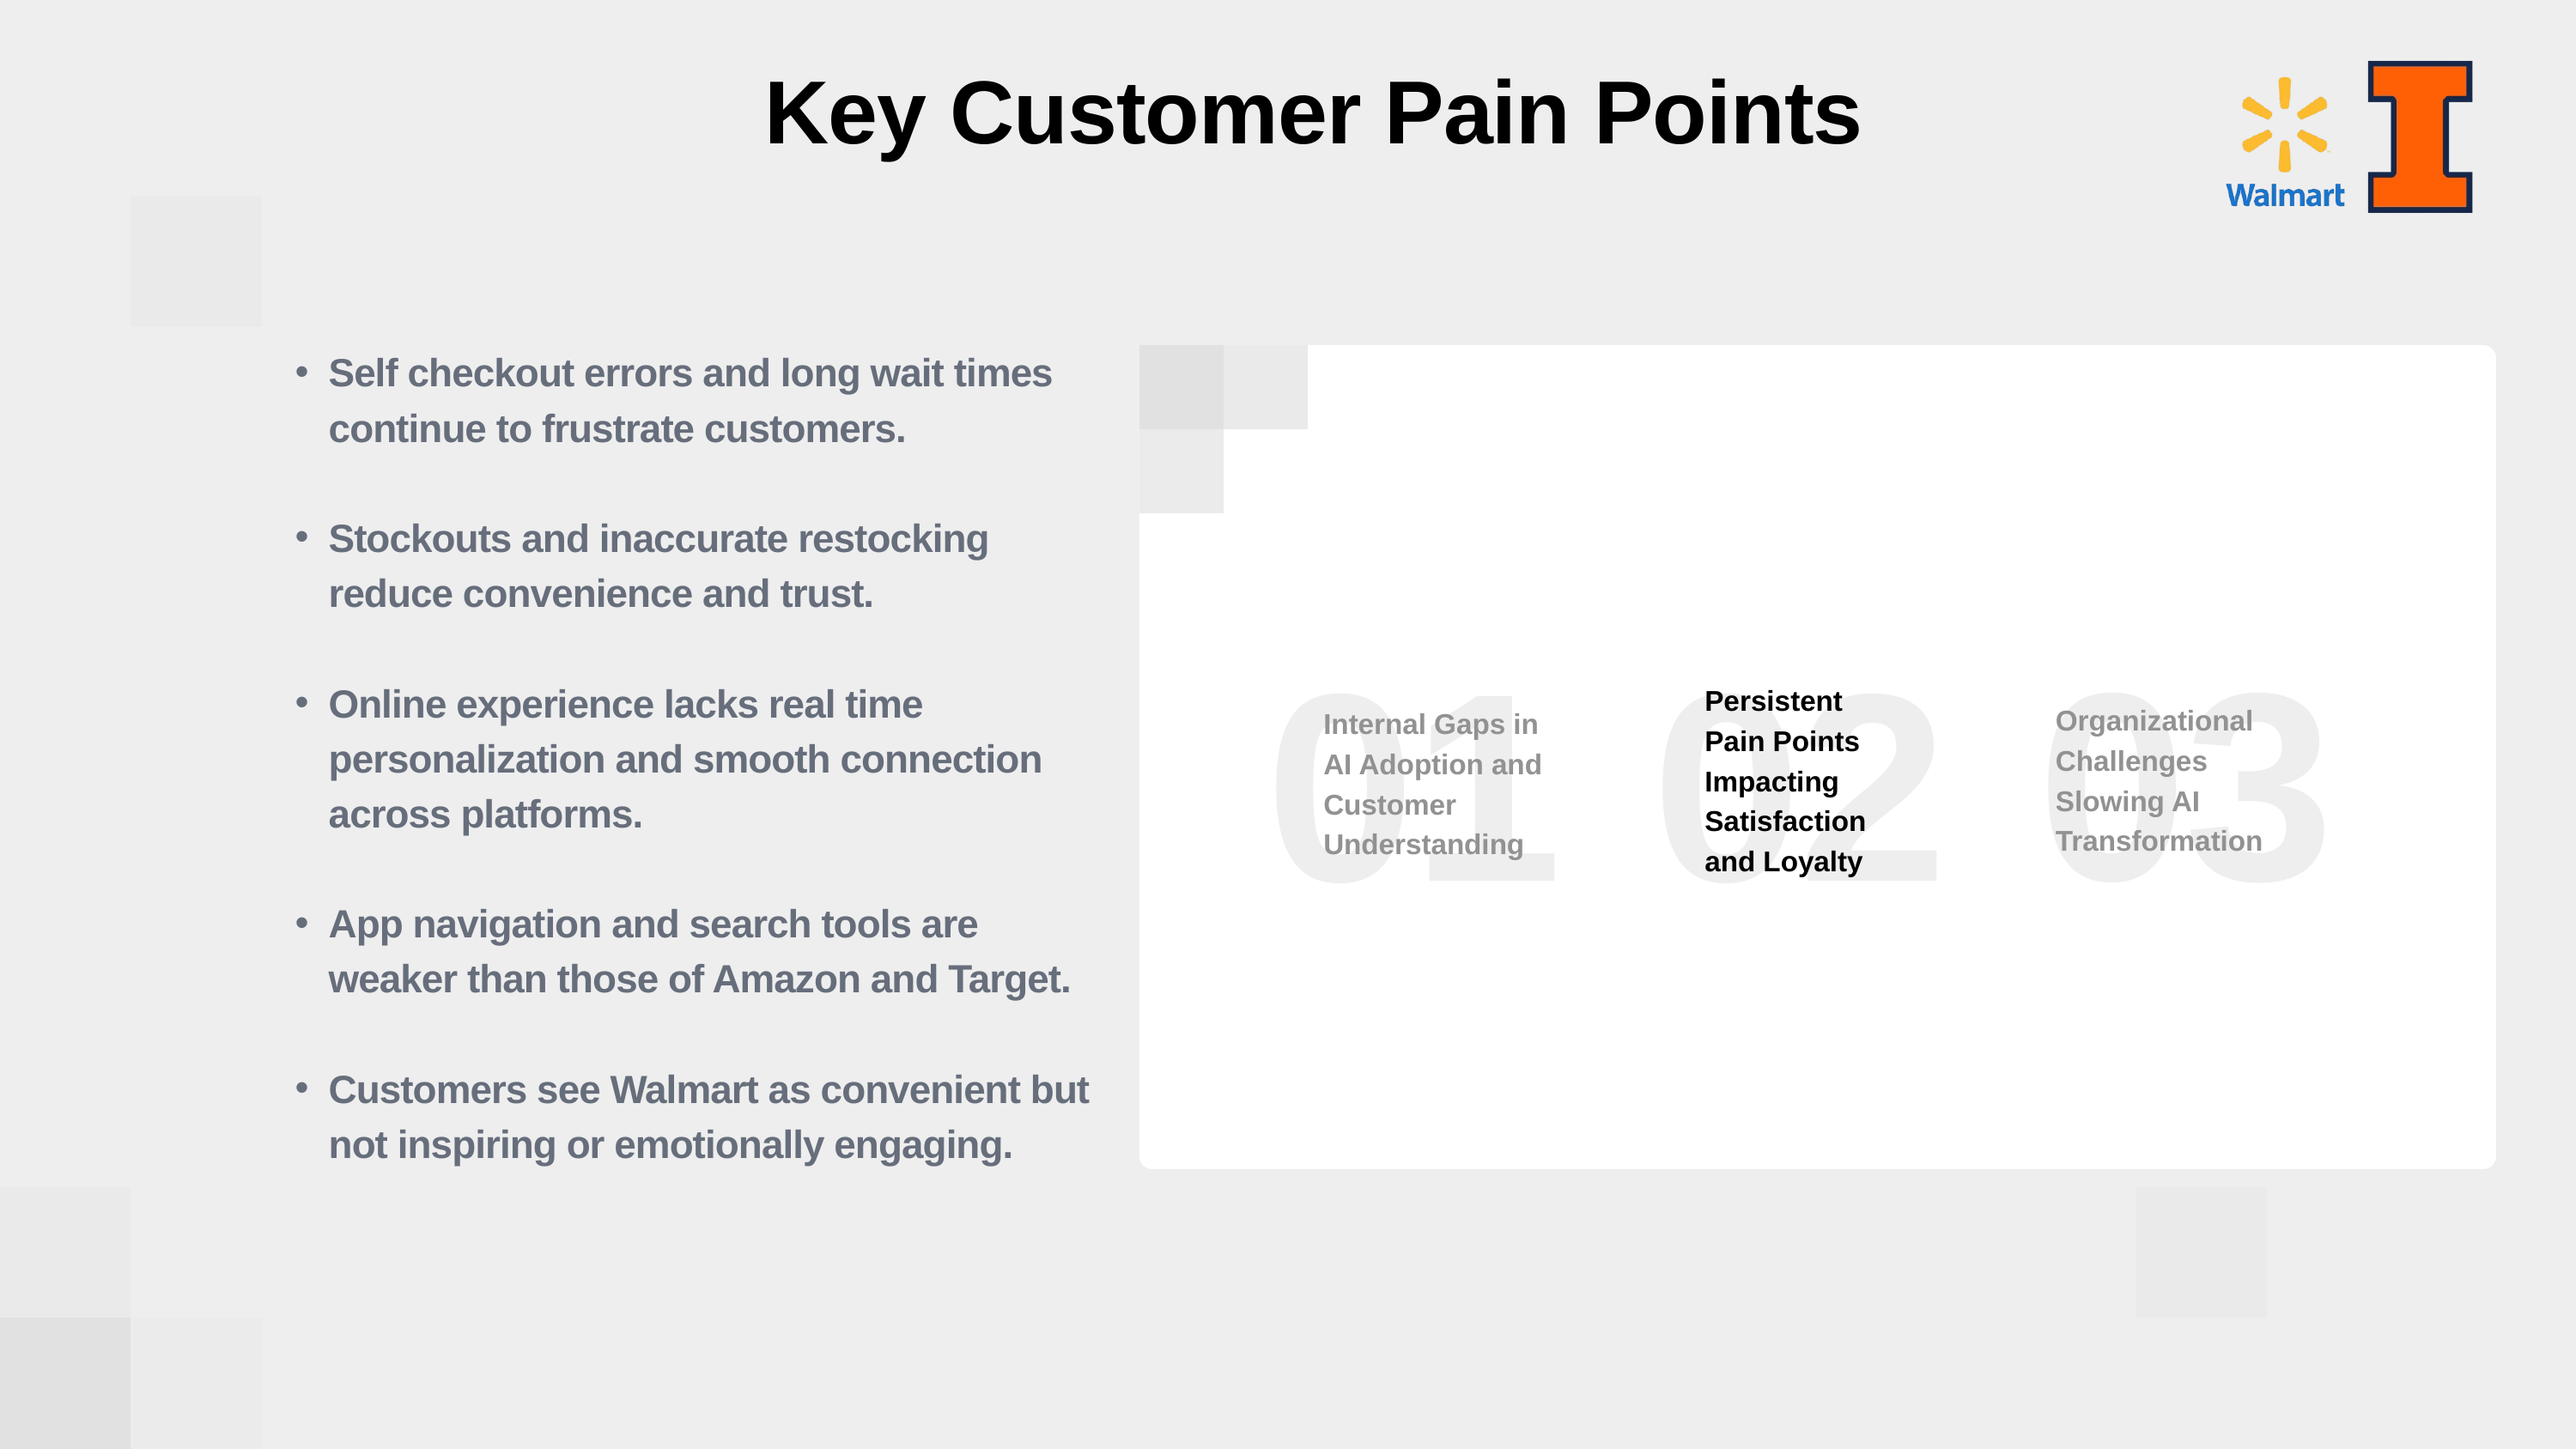

Key Customer Pain Points

Self checkout errors and long wait times continue to frustrate customers.

Stockouts and inaccurate restocking reduce convenience and trust.

Online experience lacks real time personalization and smooth connection across platforms.

App navigation and search tools are weaker than those of Amazon and Target.

Customers see Walmart as convenient but not inspiring or emotionally engaging.

03
01
02
Persistent Pain Points Impacting Satisfaction and Loyalty
Organizational Challenges Slowing AI Transformation
Internal Gaps in AI Adoption and Customer Understanding